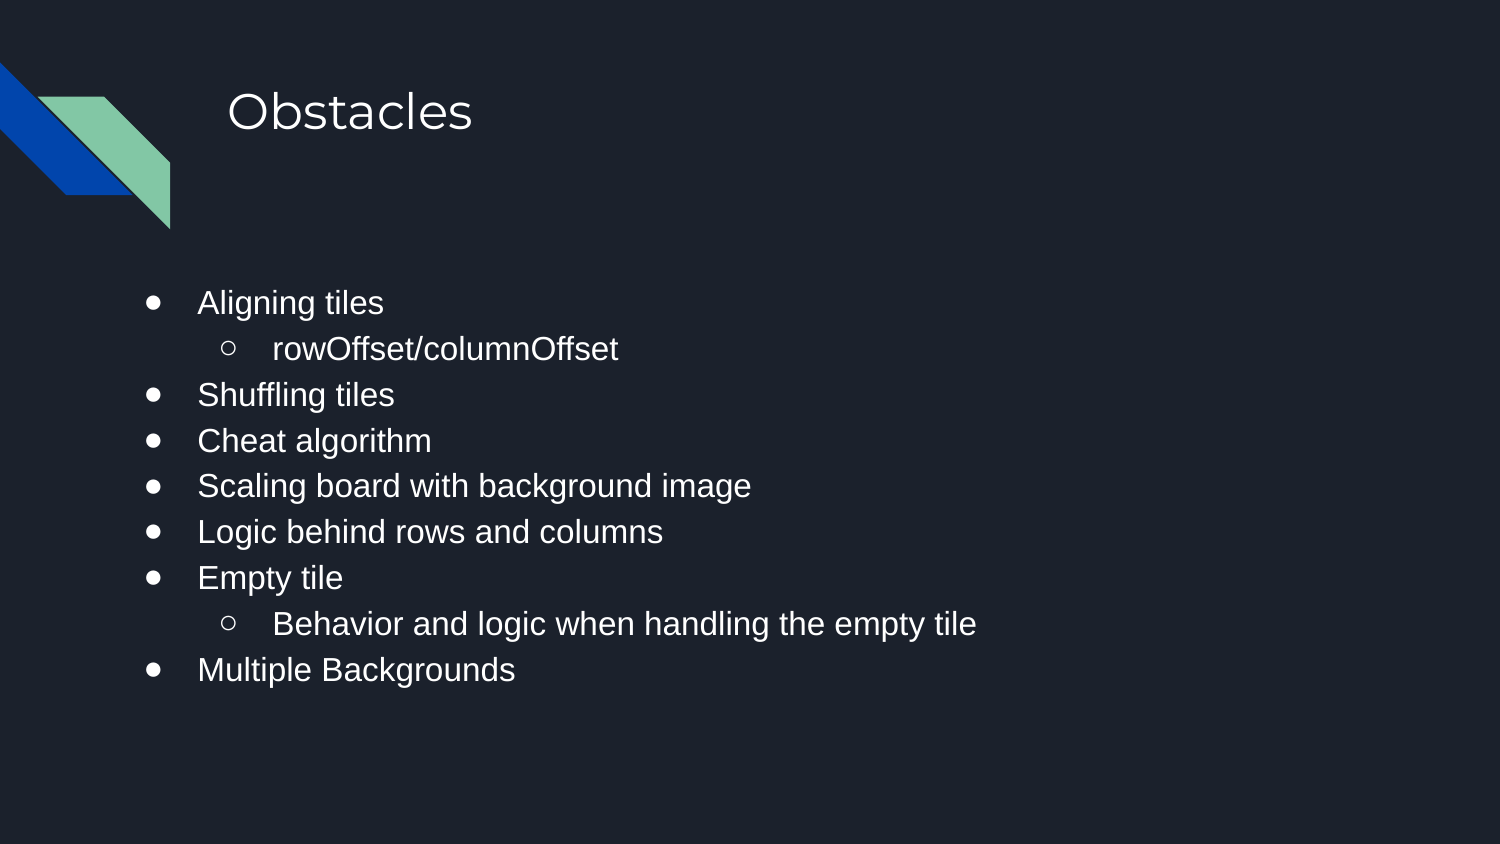

# Obstacles
Aligning tiles
rowOffset/columnOffset
Shuffling tiles
Cheat algorithm
Scaling board with background image
Logic behind rows and columns
Empty tile
Behavior and logic when handling the empty tile
Multiple Backgrounds